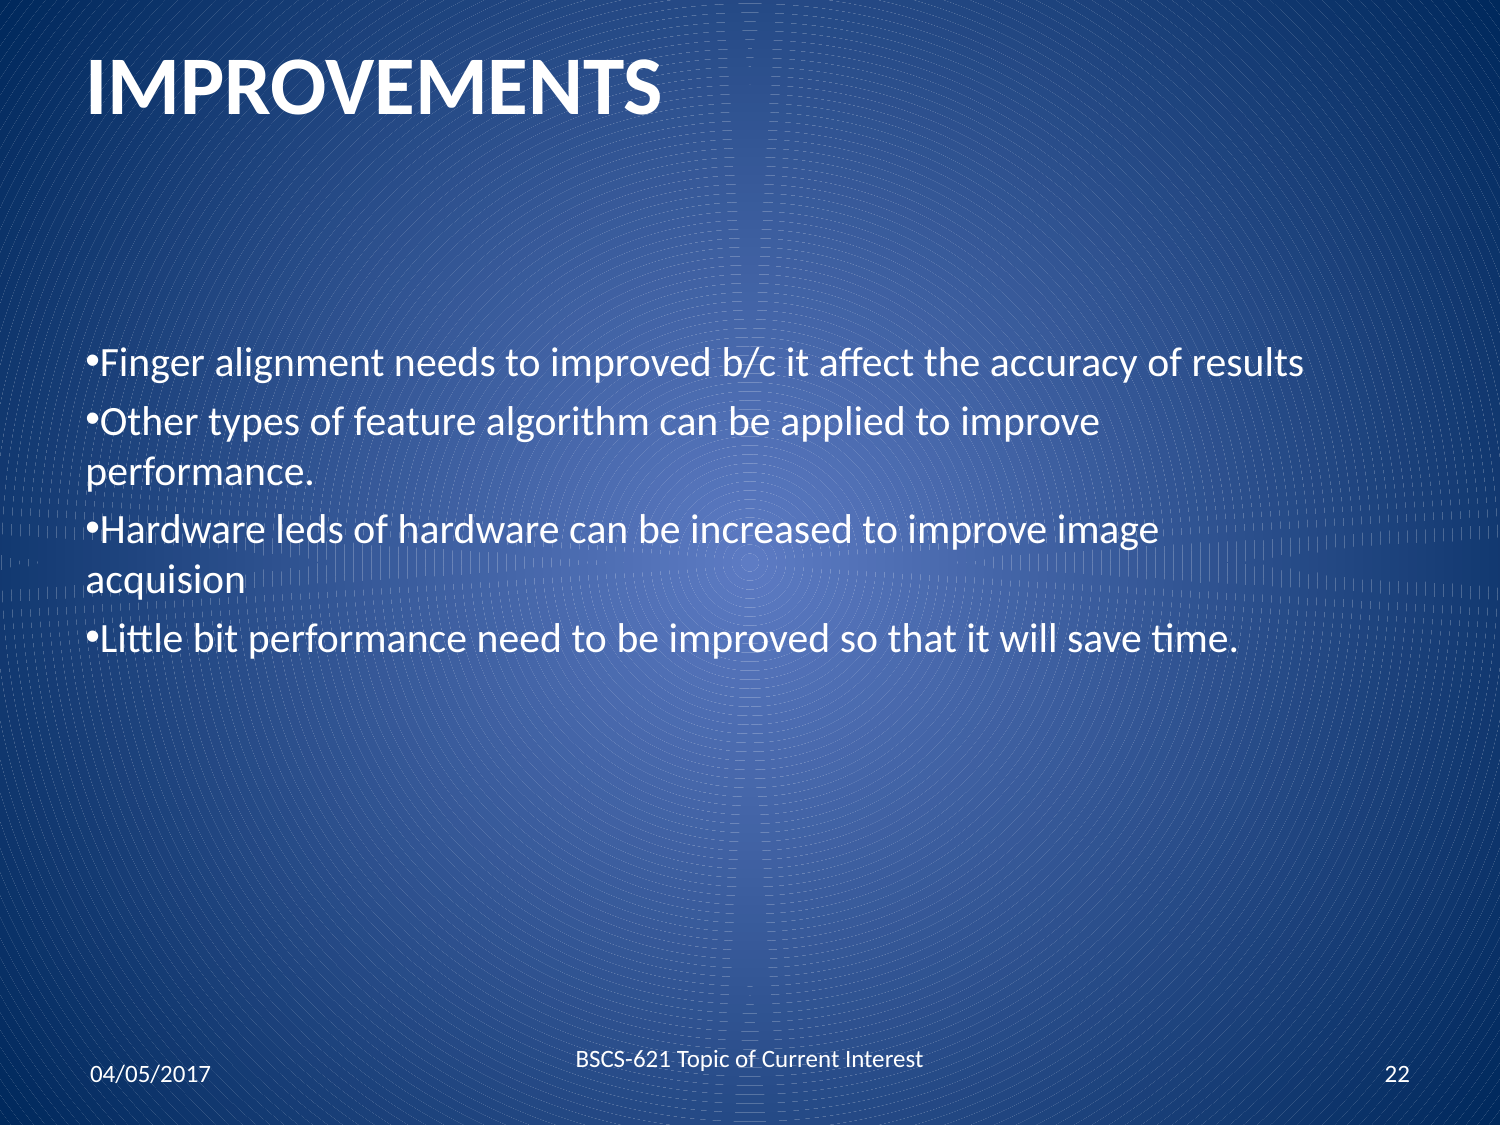

# Improvements
Finger alignment needs to improved b/c it affect the accuracy of results
Other types of feature algorithm can be applied to improve performance.
Hardware leds of hardware can be increased to improve image acquision
Little bit performance need to be improved so that it will save time.

04/05/2017
BSCS-621 Topic of Current Interest

22